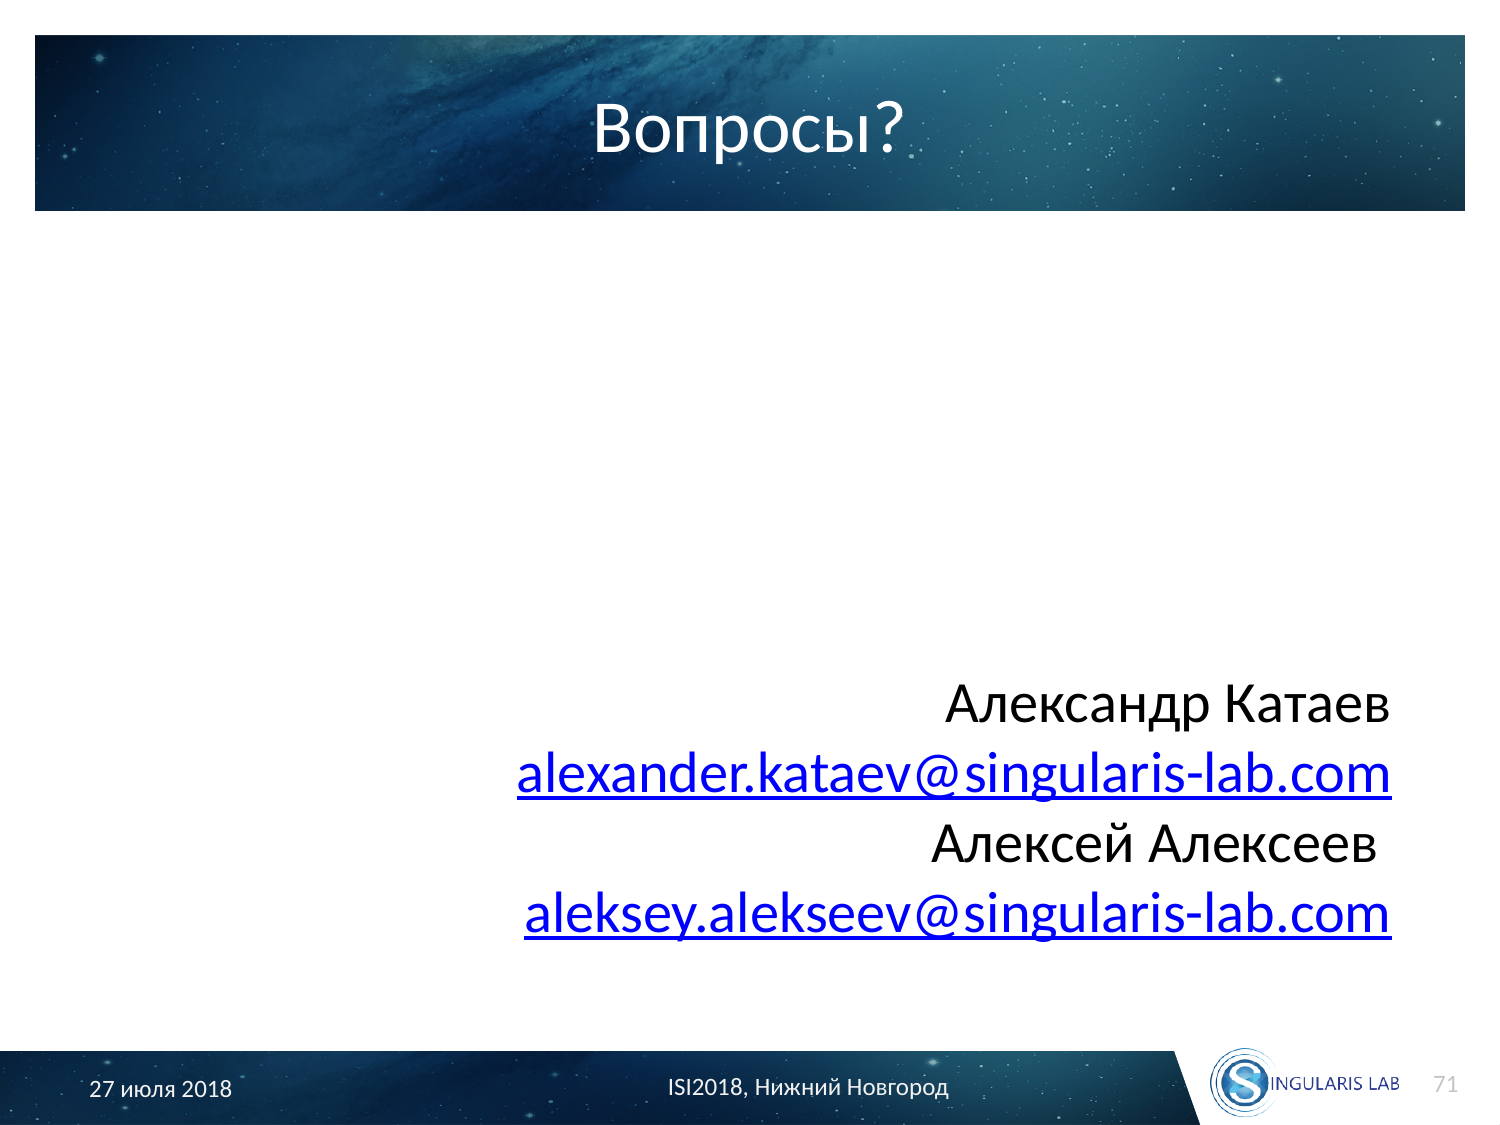

# Вопросы?
Александр Катаев
alexander.kataev@singularis-lab.com
Алексей Алексеев
aleksey.alekseev@singularis-lab.com
71
ISI2018, Нижний Новгород
27 июля 2018